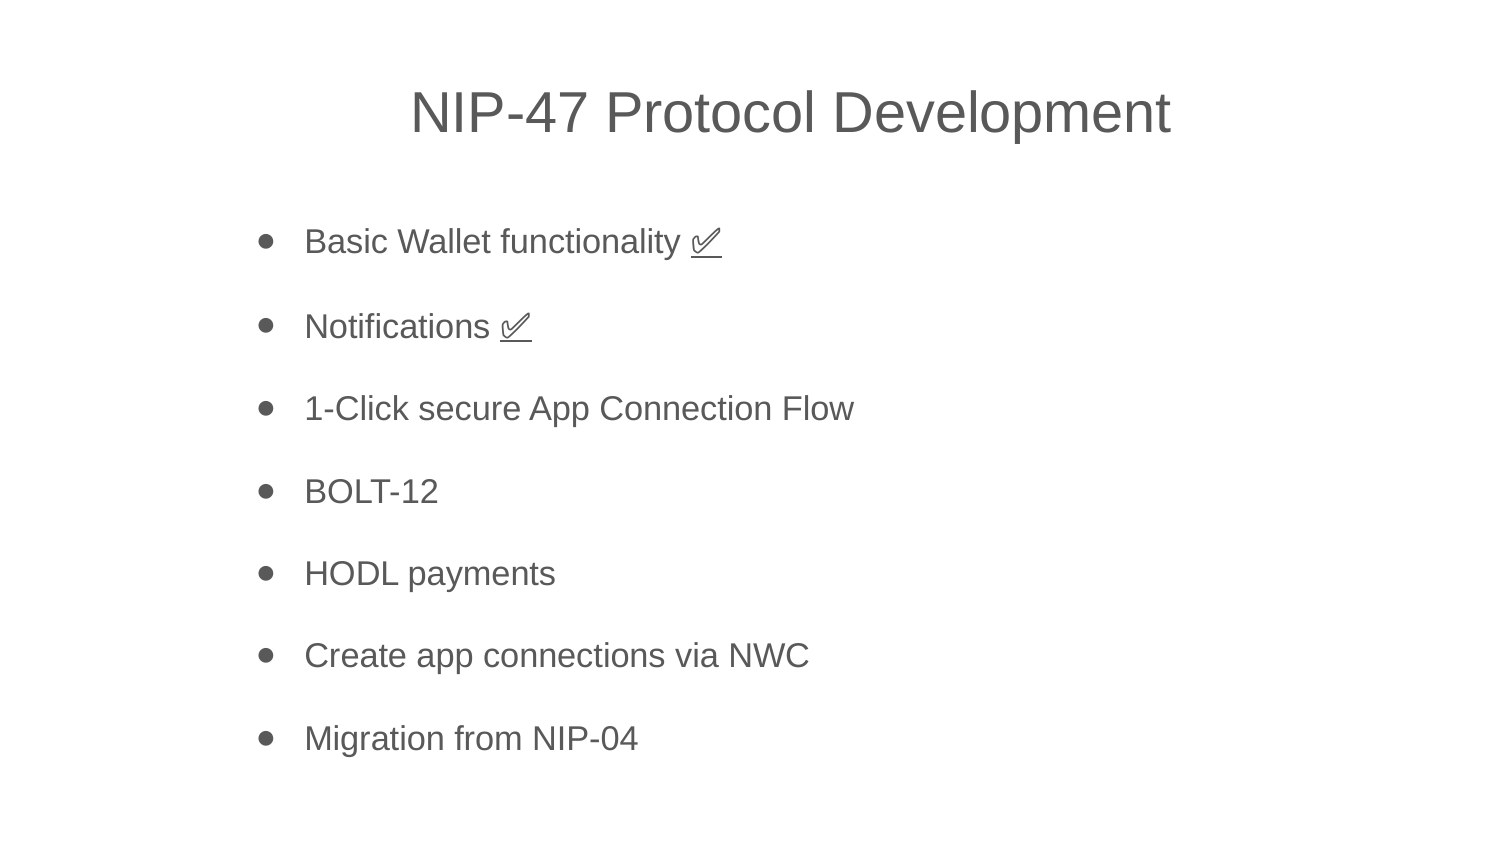

# NIP-47 Protocol Development
Basic Wallet functionality ✅
Notifications ✅
1-Click secure App Connection Flow
BOLT-12
HODL payments
Create app connections via NWC
Migration from NIP-04